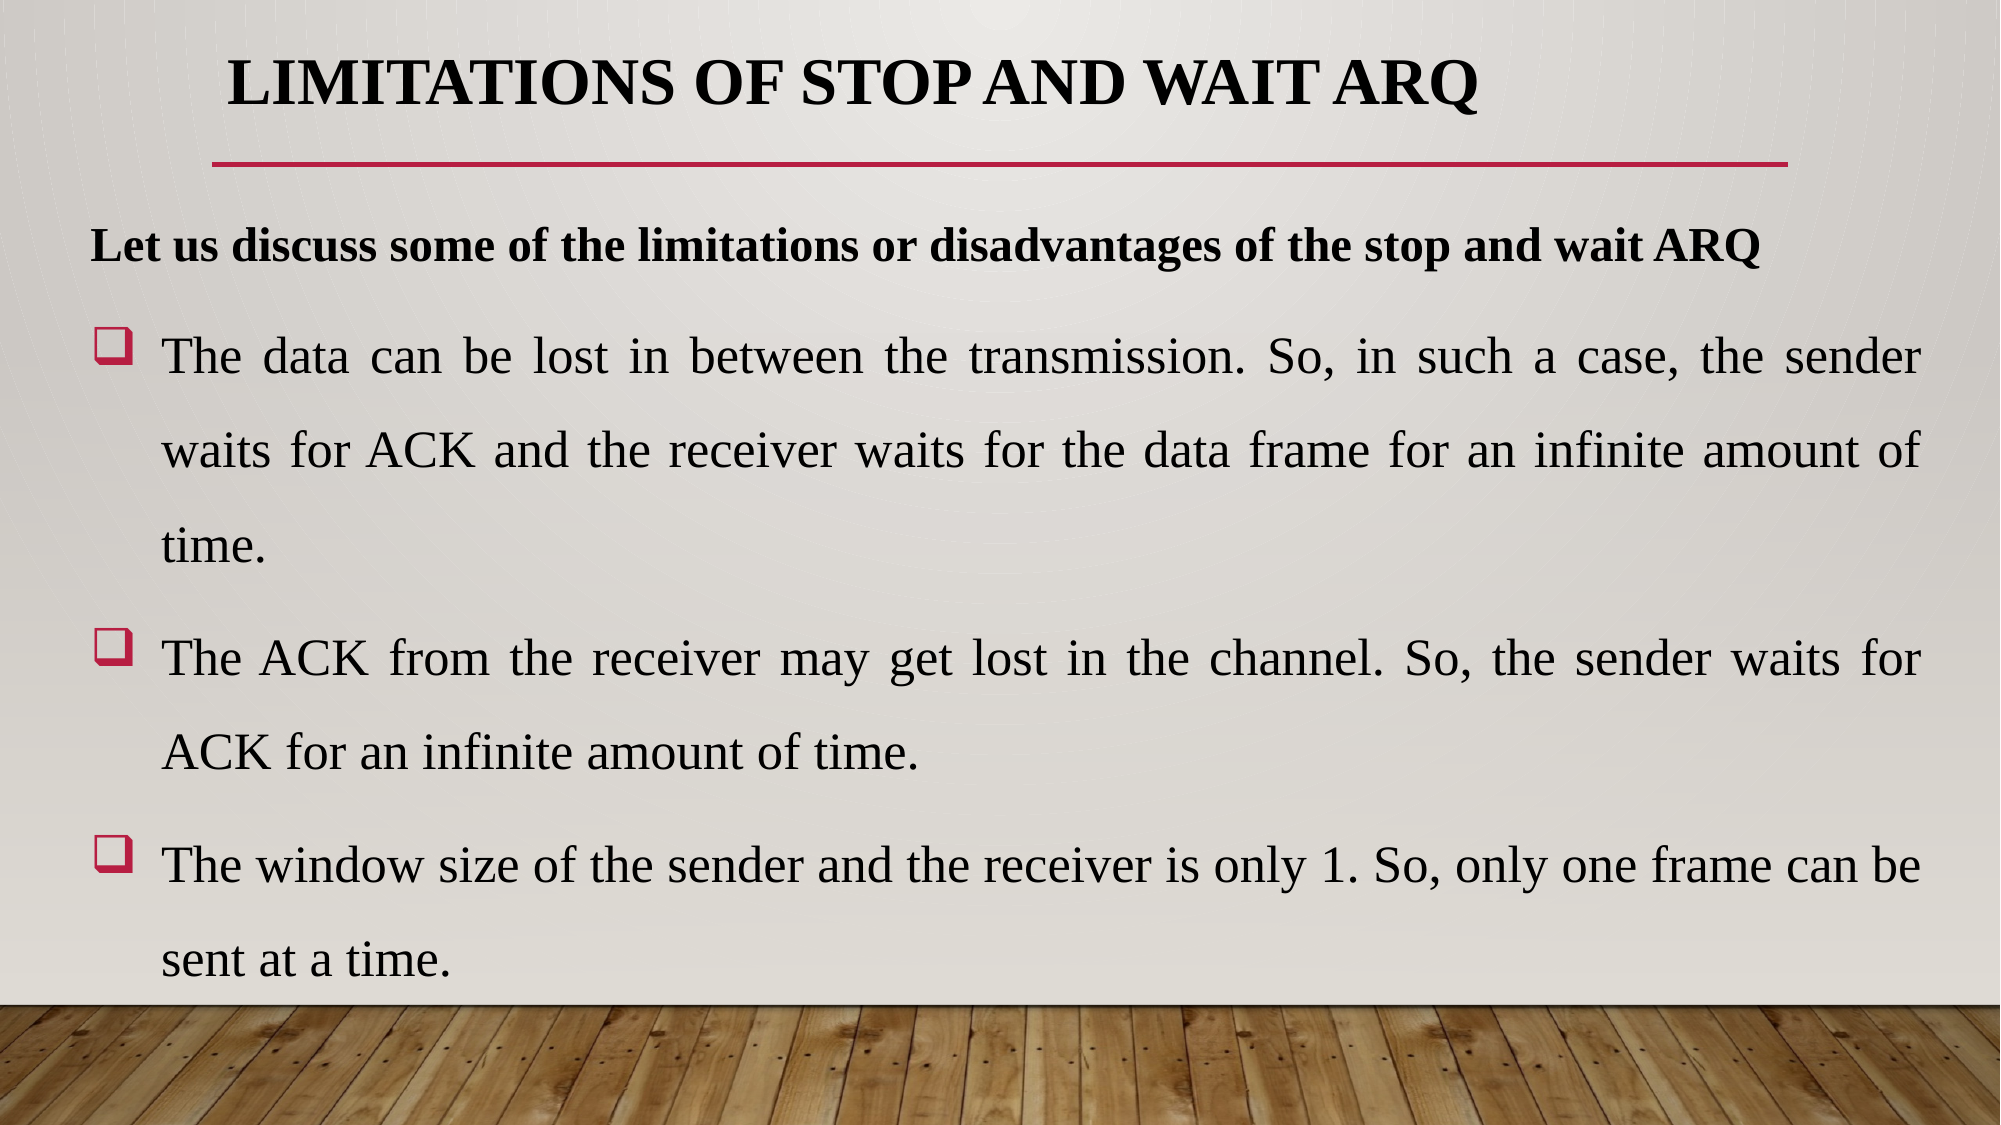

# Limitations of Stop and Wait ARQ
Let us discuss some of the limitations or disadvantages of the stop and wait ARQ
The data can be lost in between the transmission. So, in such a case, the sender waits for ACK and the receiver waits for the data frame for an infinite amount of time.
The ACK from the receiver may get lost in the channel. So, the sender waits for ACK for an infinite amount of time.
The window size of the sender and the receiver is only 1. So, only one frame can be sent at a time.